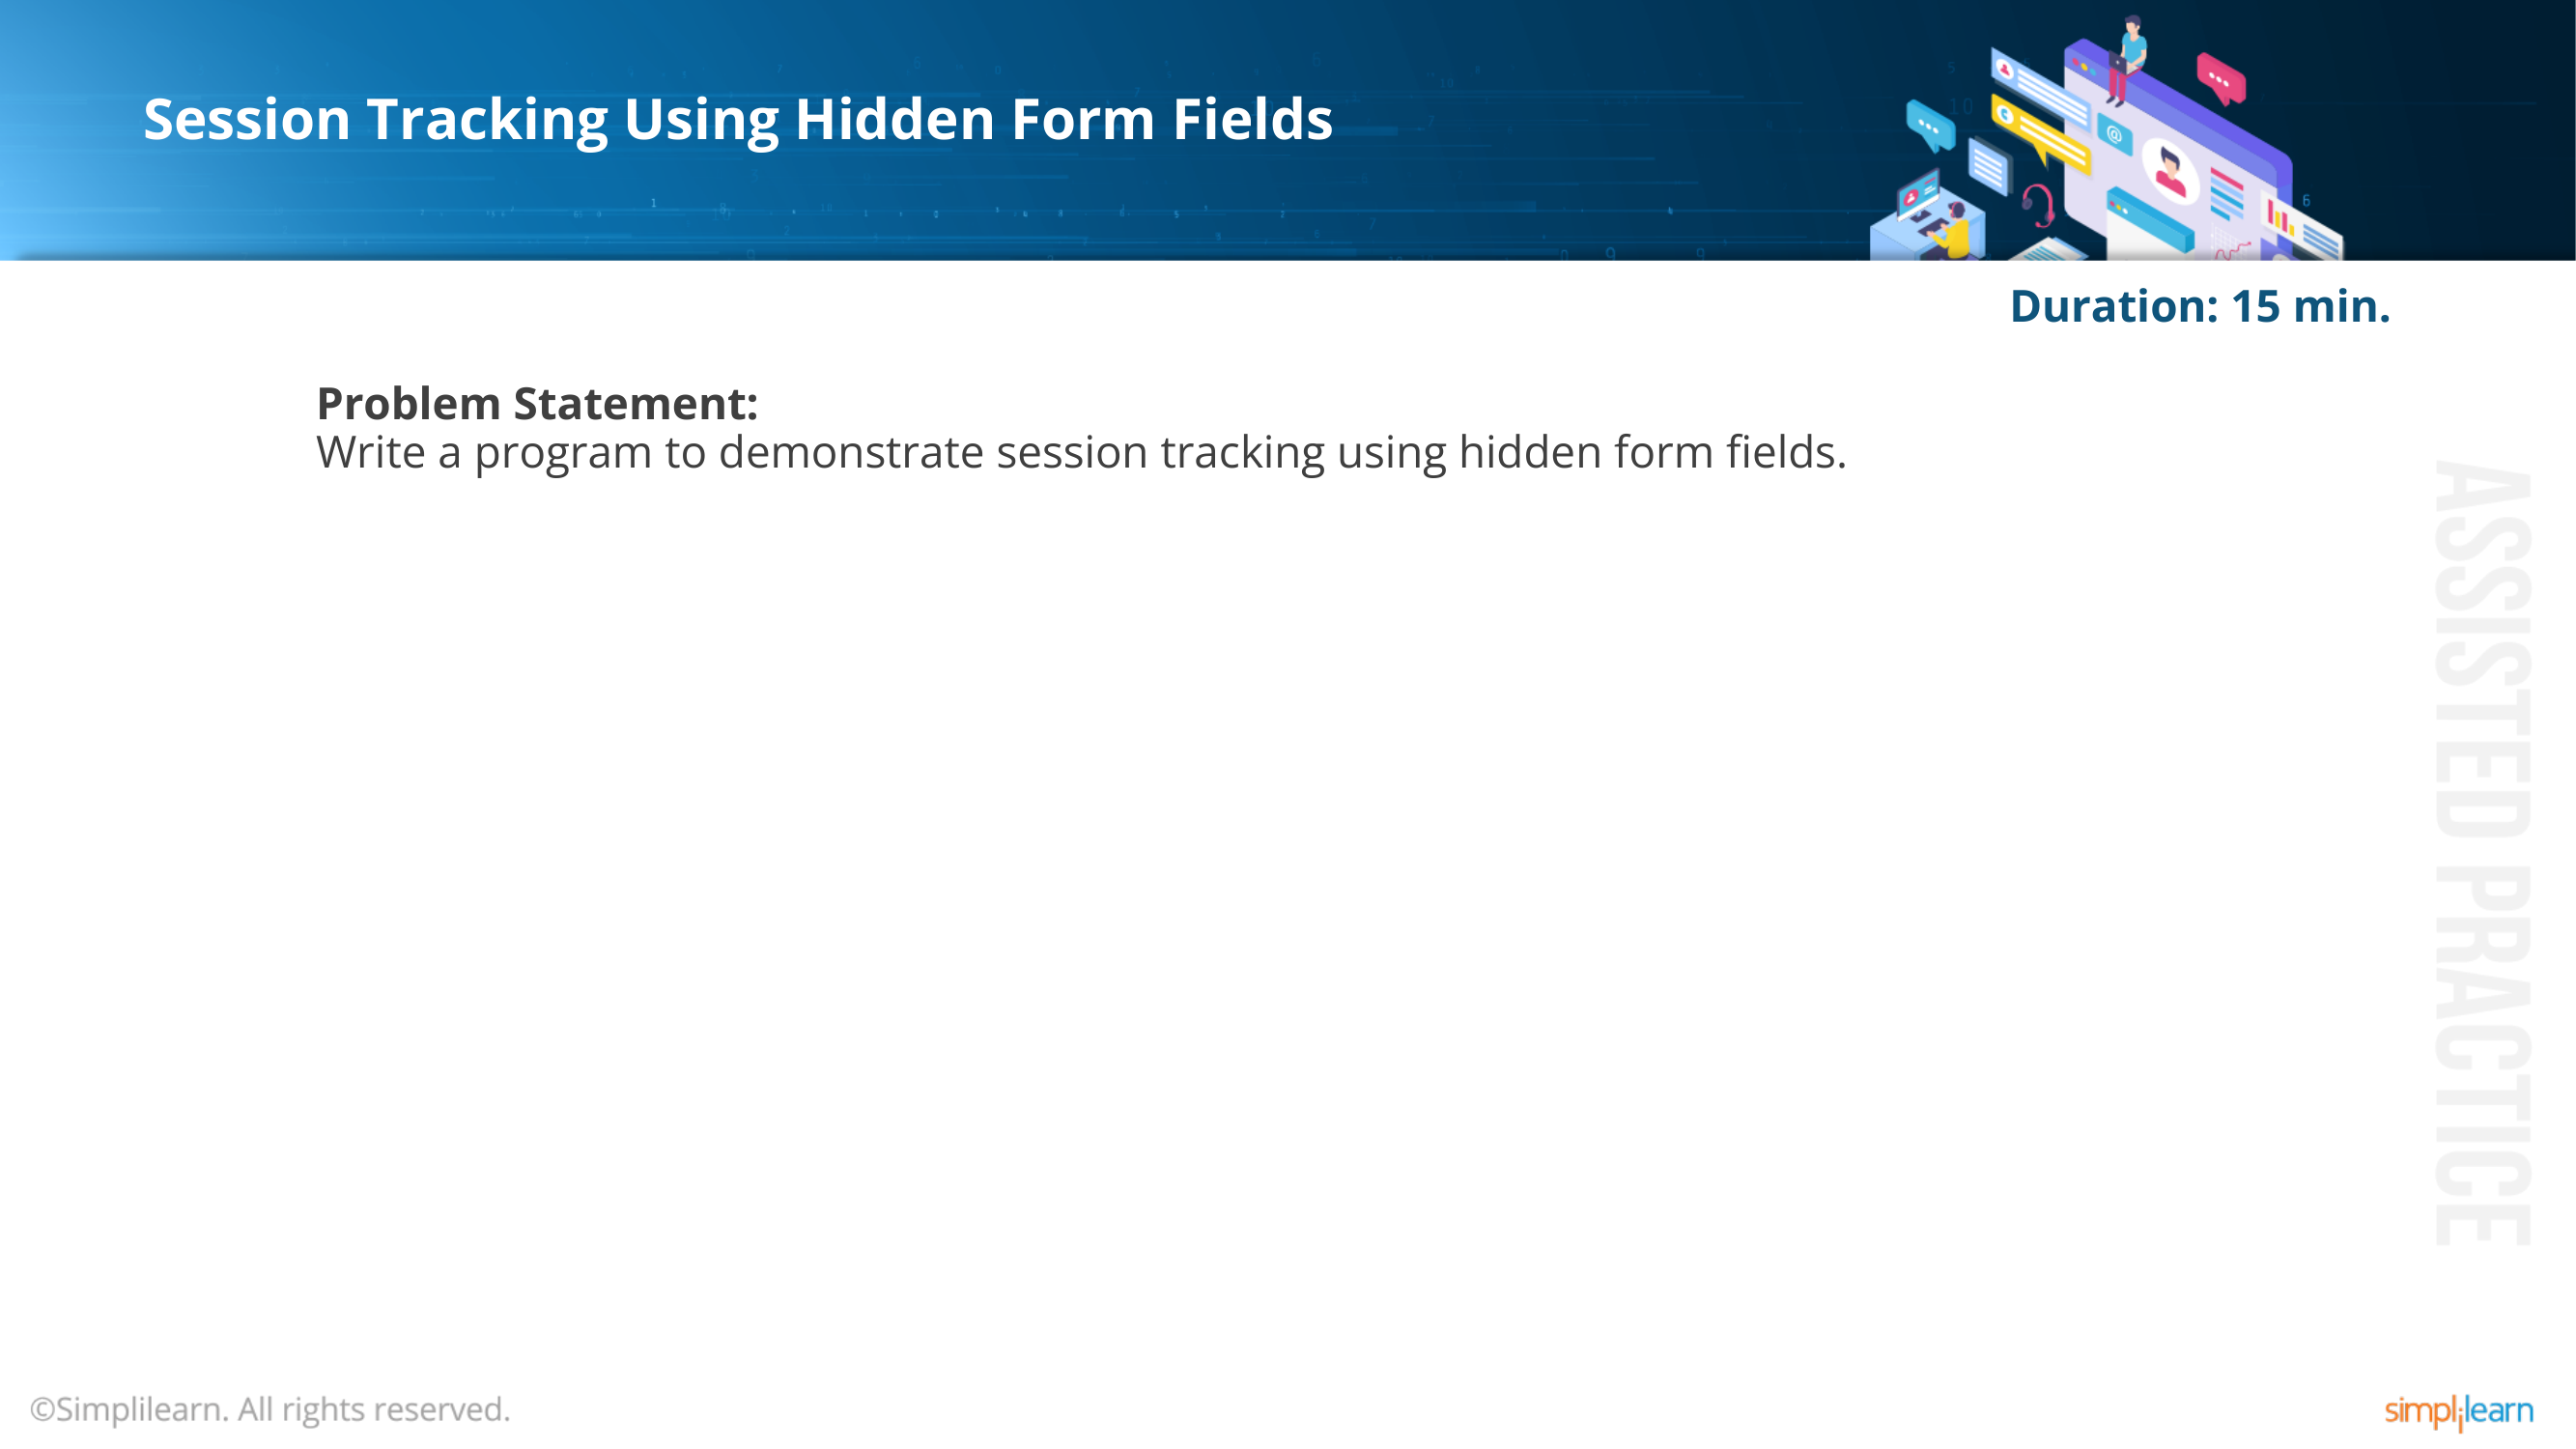

# Session Tracking Using Hidden Form Fields
Duration: 15 min.
Problem Statement:
Write a program to demonstrate session tracking using hidden form fields.